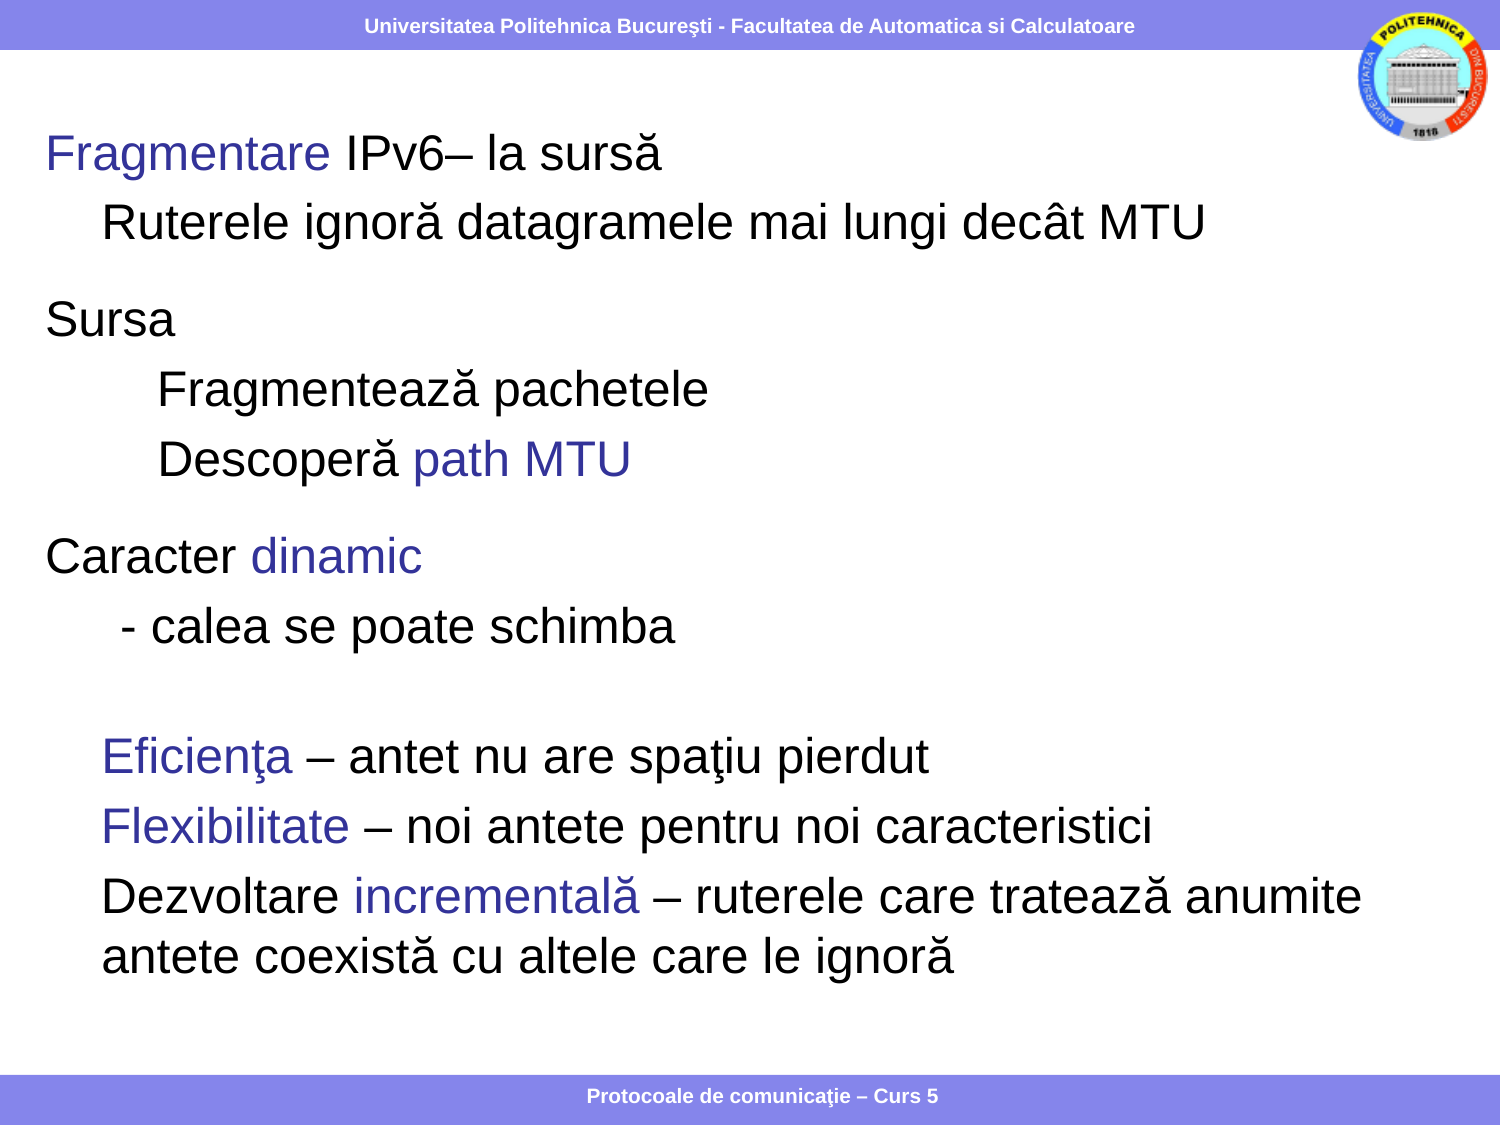

Fragmentare IPv6– la sursă
	Ruterele ignoră datagramele mai lungi decât MTU
Sursa
        Fragmentează pachetele
	    Descoperă path MTU
Caracter dinamic
- calea se poate schimba
Eficienţa – antet nu are spaţiu pierdut
    Flexibilitate – noi antete pentru noi caracteristici
    Dezvoltare incrementală – ruterele care tratează anumite antete coexistă cu altele care le ignoră
Protocoale de comunicaţie – Curs 5